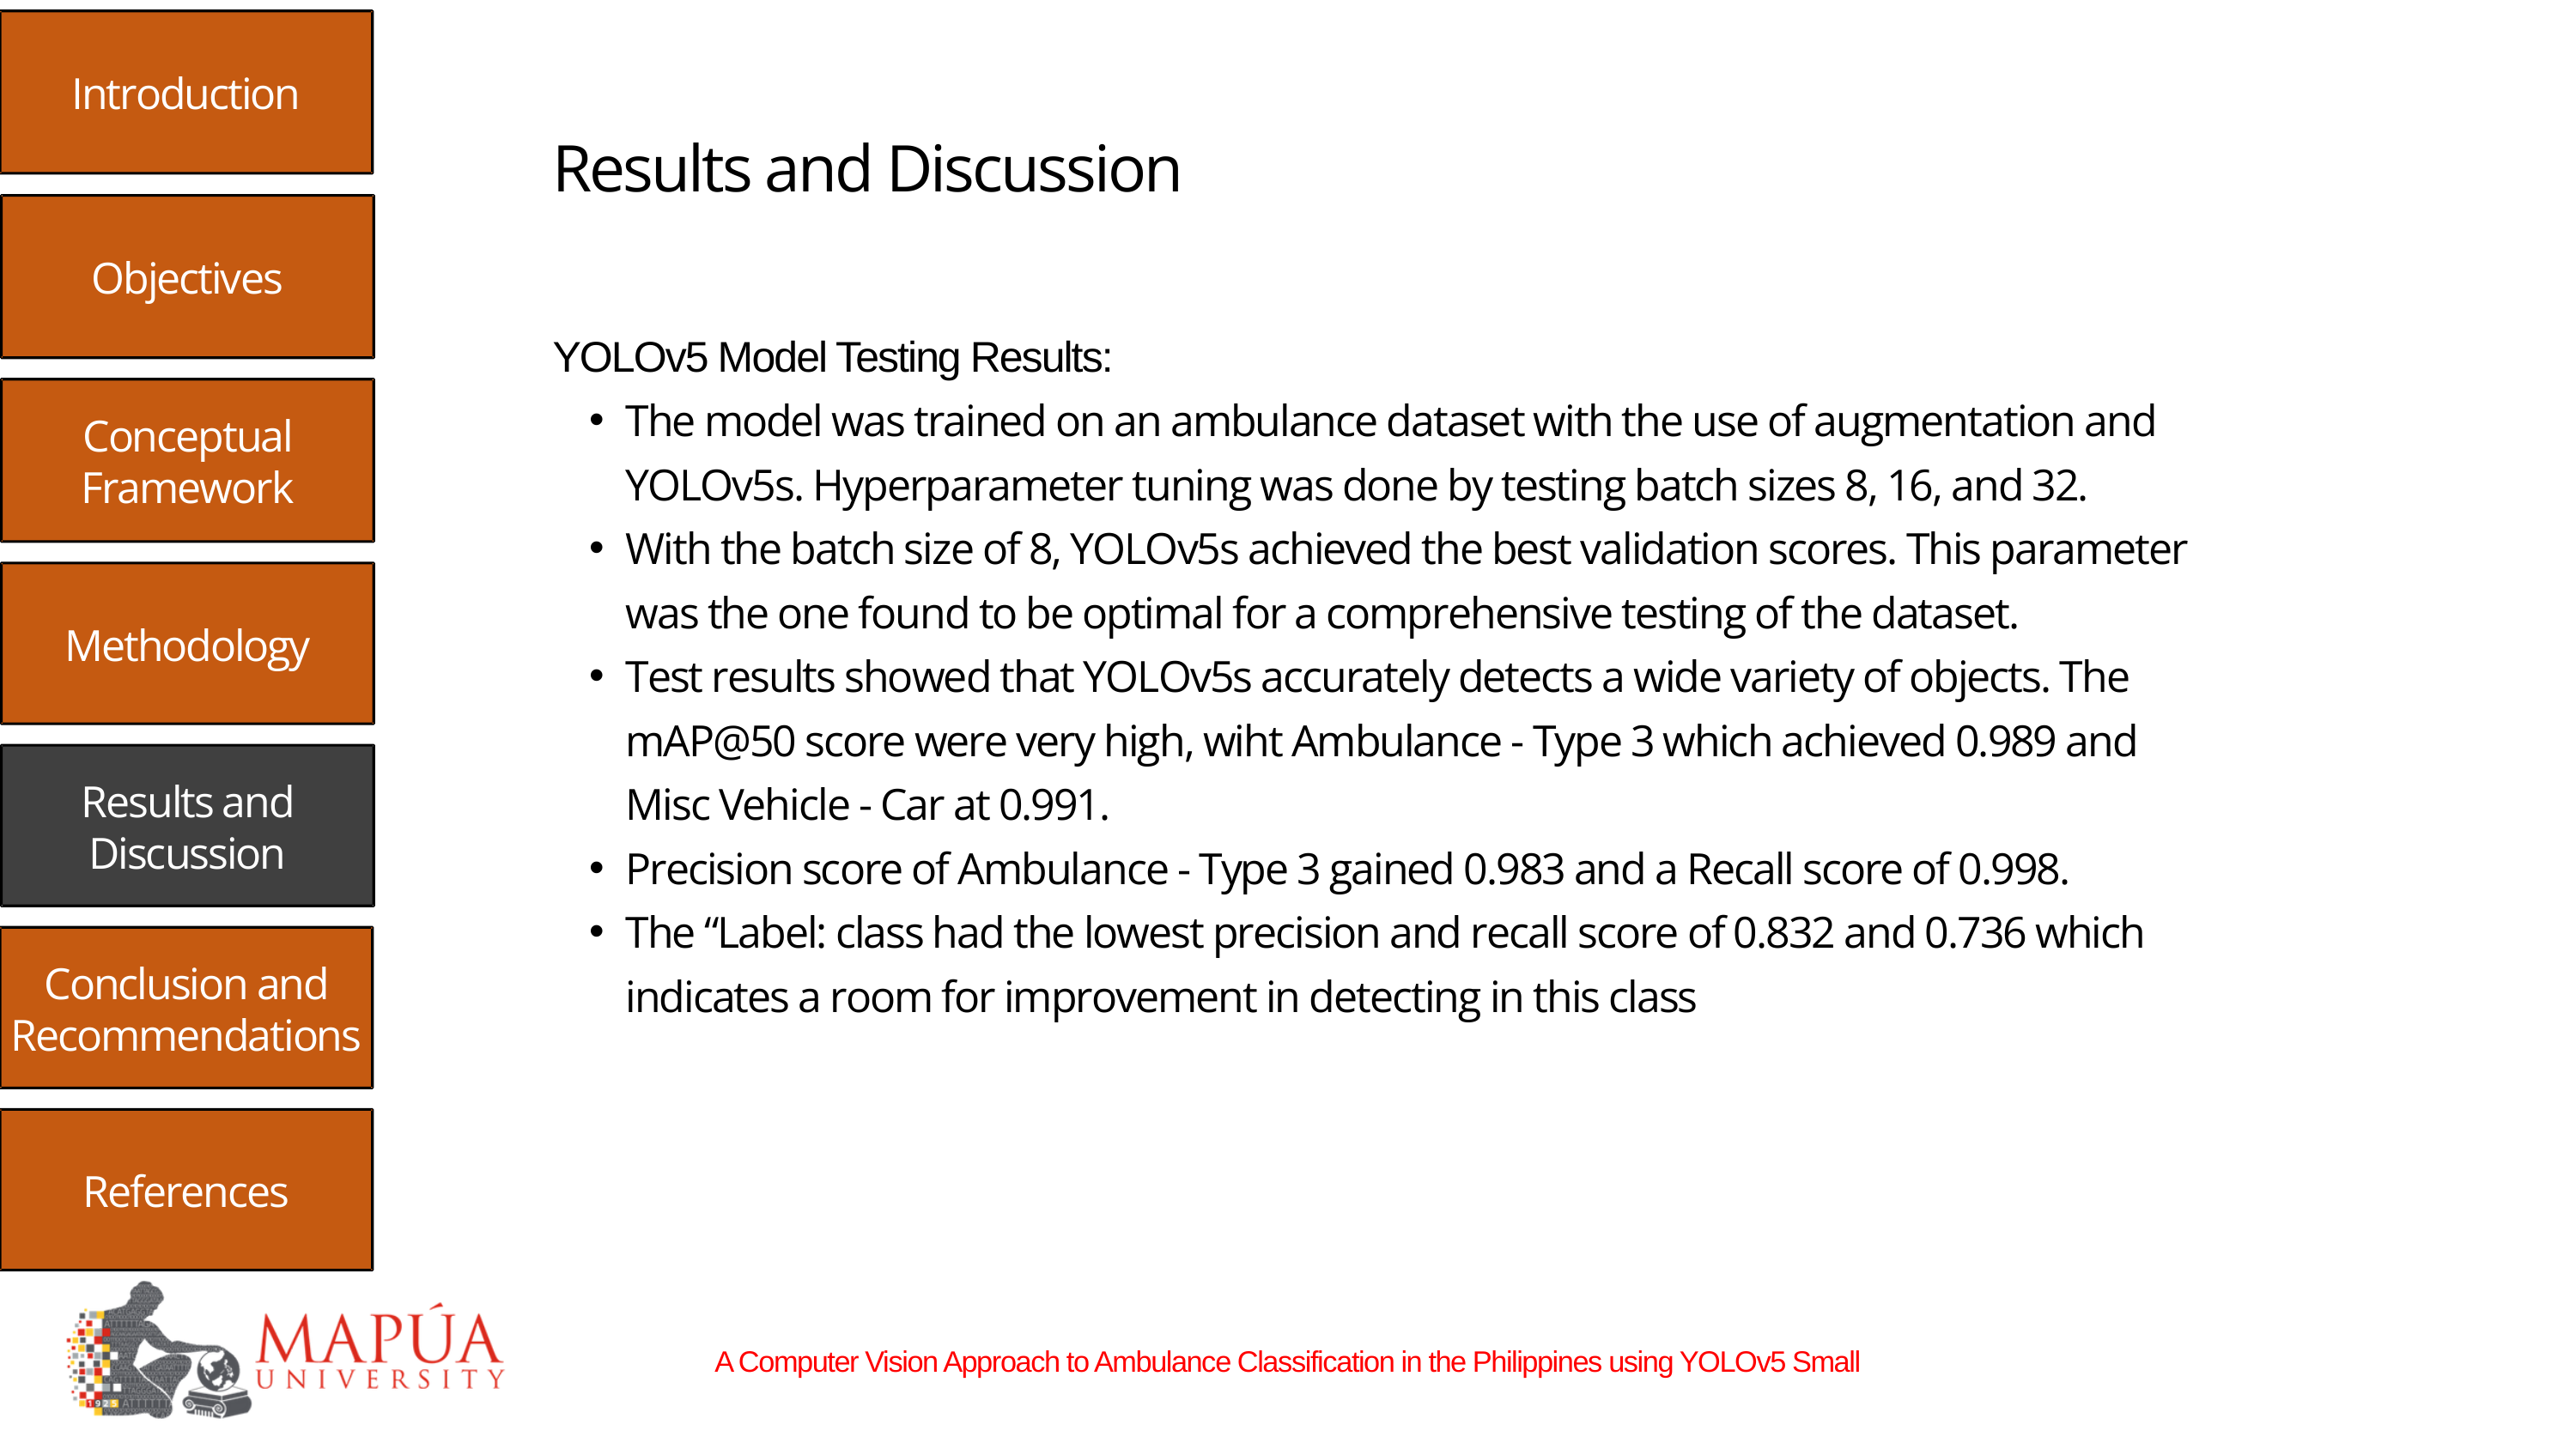

Introduction

Results and Discussion

Objectives

YOLOv5 Model Testing Results:
The model was trained on an ambulance dataset with the use of augmentation and YOLOv5s. Hyperparameter tuning was done by testing batch sizes 8, 16, and 32.
With the batch size of 8, YOLOv5s achieved the best validation scores. This parameter was the one found to be optimal for a comprehensive testing of the dataset.
Test results showed that YOLOv5s accurately detects a wide variety of objects. The mAP@50 score were very high, wiht Ambulance - Type 3 which achieved 0.989 and Misc Vehicle - Car at 0.991.
Precision score of Ambulance - Type 3 gained 0.983 and a Recall score of 0.998.
The “Label: class had the lowest precision and recall score of 0.832 and 0.736 which indicates a room for improvement in detecting in this class

Conceptual Framework

Methodology

Results and Discussion

Conclusion and Recommendations

References

A Computer Vision Approach to Ambulance Classification in the Philippines using YOLOv5 Small